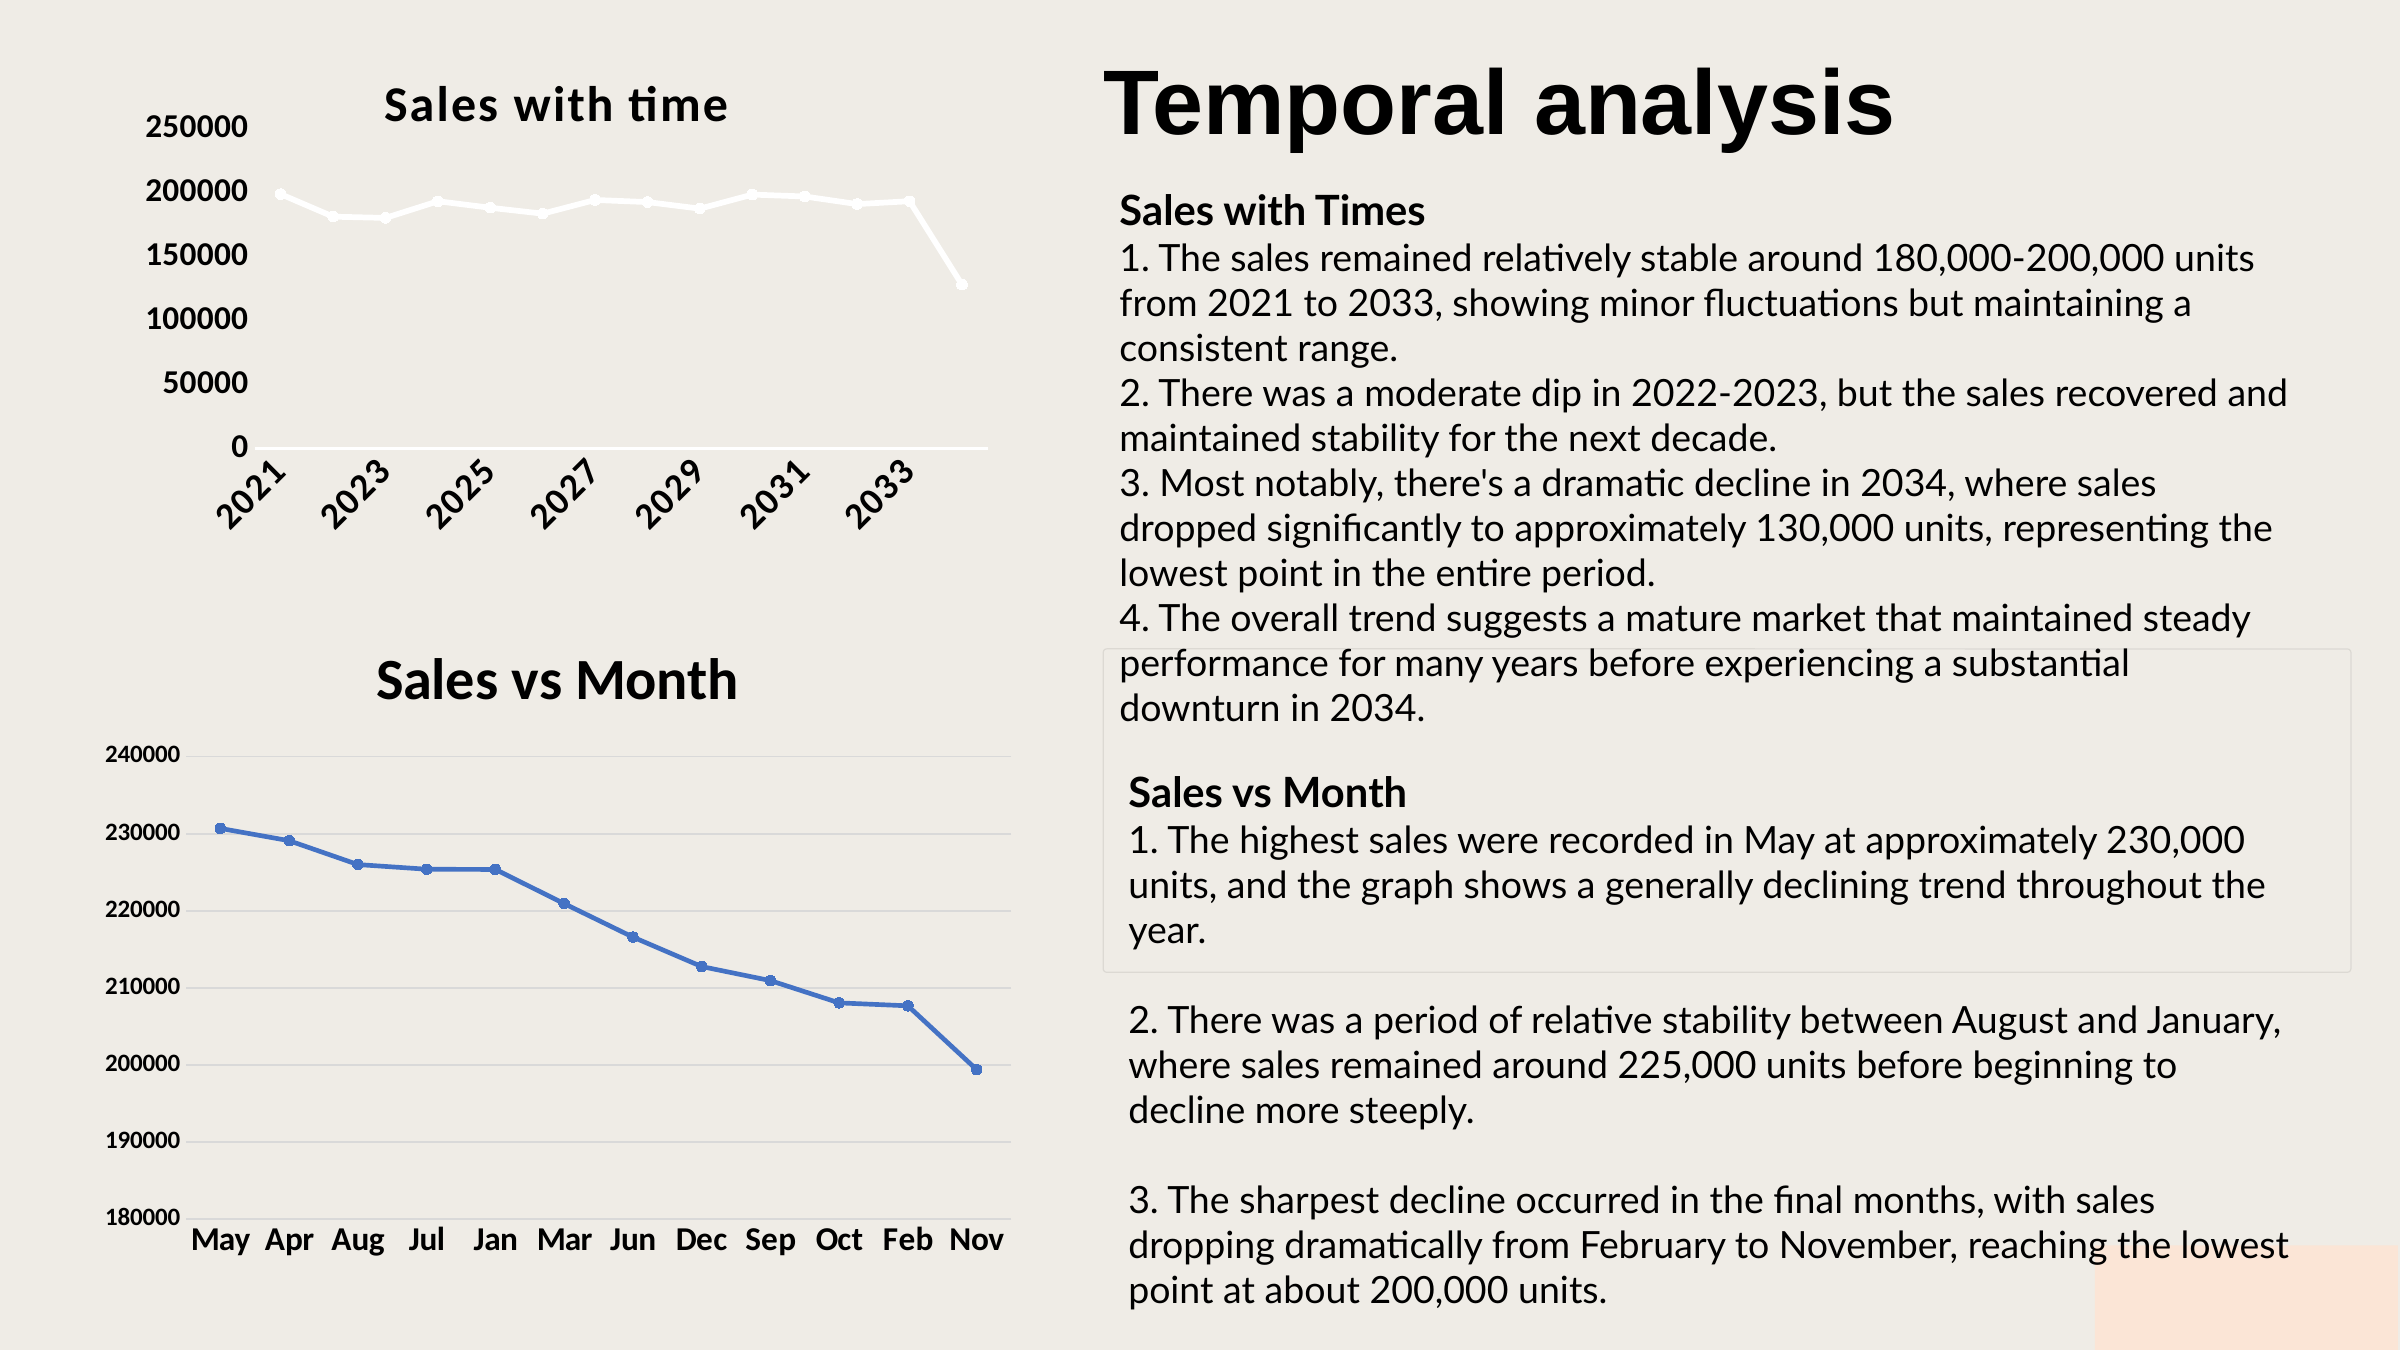

Temporal analysis

### Chart: Sales with time

| Category | Total |
|---|---|
| 2021 | 199194.57 |
| 2022 | 181574.08 |
| 2023 | 180629.98 |
| 2024 | 193651.27 |
| 2025 | 188586.11 |
| 2026 | 183951.53 |
| 2027 | 194685.65 |
| 2028 | 193018.12 |
| 2029 | 187859.0 |
| 2030 | 198889.26 |
| 2031 | 197392.07 |
| 2032 | 191447.91 |
| 2033 | 193695.07 |
| 2034 | 128303.72 |
Sales with Times
1. The sales remained relatively stable around 180,000-200,000 units from 2021 to 2033, showing minor fluctuations but maintaining a consistent range.
2. There was a moderate dip in 2022-2023, but the sales recovered and maintained stability for the next decade.
3. Most notably, there's a dramatic decline in 2034, where sales dropped significantly to approximately 130,000 units, representing the lowest point in the entire period.
4. The overall trend suggests a mature market that maintained steady performance for many years before experiencing a substantial downturn in 2034.

### Chart: Sales vs Month

| Category | Total |
|---|---|
| May | 230689.03 |
| Apr | 229100.96999999988 |
| Aug | 226003.7500000001 |
| Jul | 225396.71999999994 |
| Jan | 225365.83 |
| Mar | 220938.79999999996 |
| Jun | 216589.14000000013 |
| Dec | 212760.48000000007 |
| Sep | 210935.7299999999 |
| Oct | 208047.99000000002 |
| Feb | 207661.7799999999 |
| Nov | 199388.11999999997 |
Sales vs Month
1. The highest sales were recorded in May at approximately 230,000 units, and the graph shows a generally declining trend throughout the year.

2. There was a period of relative stability between August and January, where sales remained around 225,000 units before beginning to decline more steeply.

3. The sharpest decline occurred in the final months, with sales dropping dramatically from February to November, reaching the lowest point at about 200,000 units.